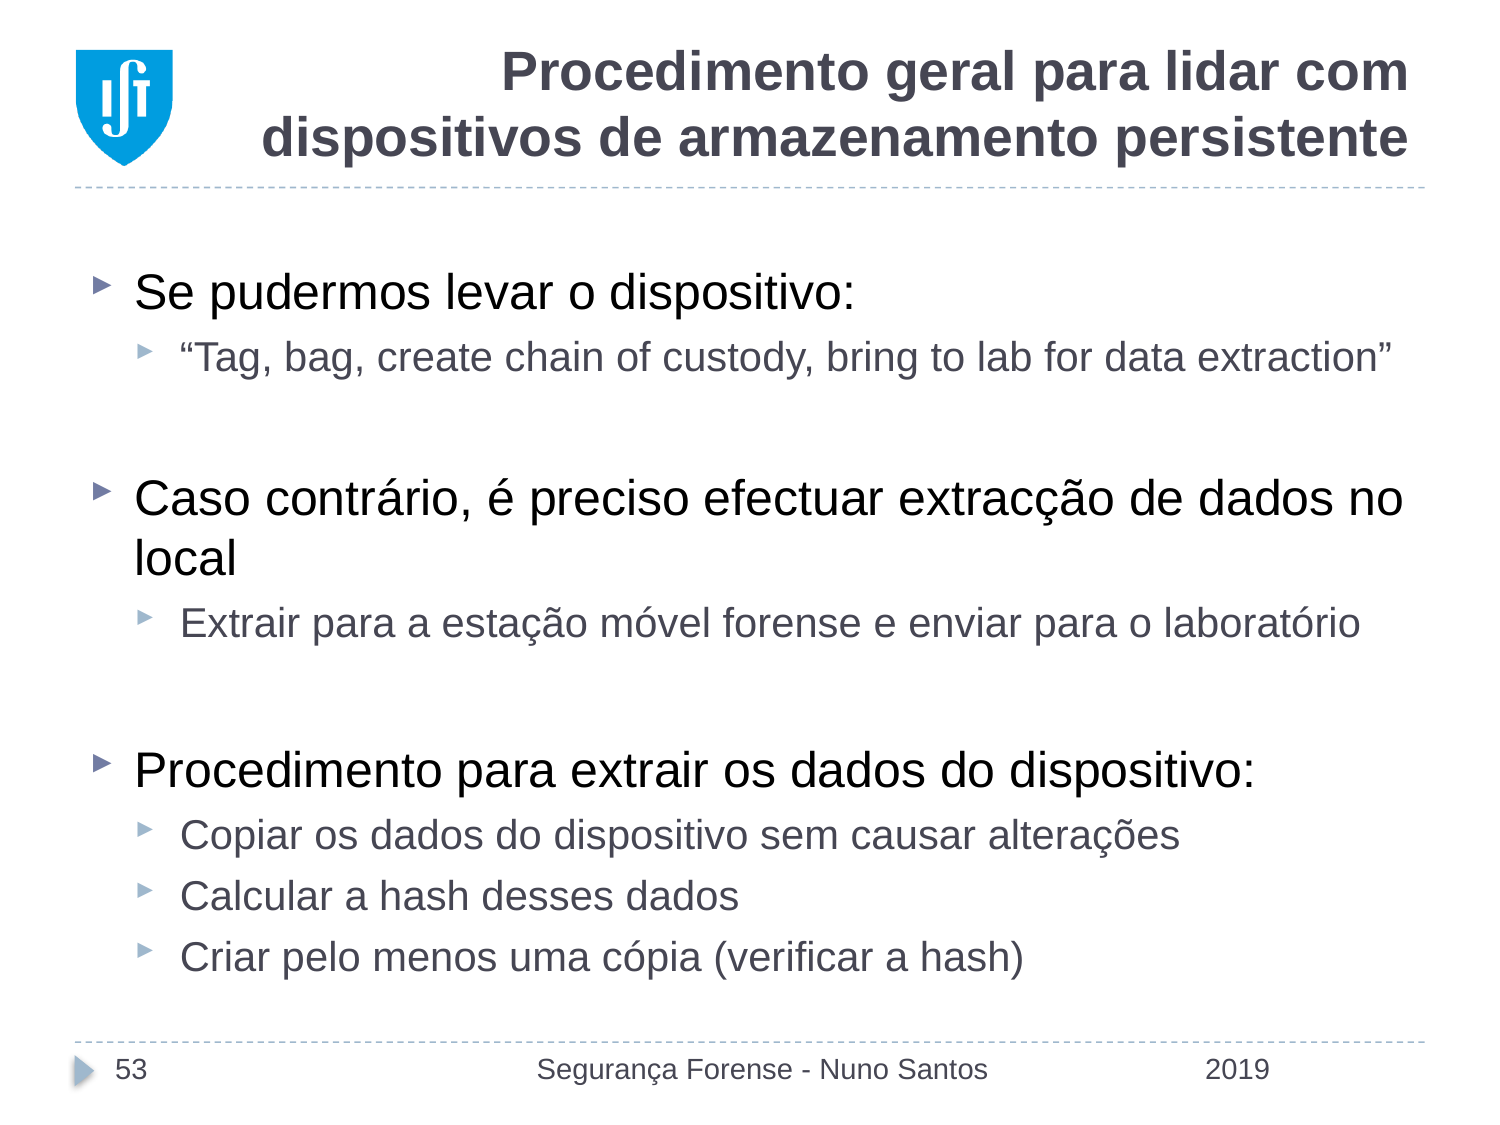

# Procedimento geral para lidar com dispositivos de armazenamento persistente

Se pudermos levar o dispositivo:
“Tag, bag, create chain of custody, bring to lab for data extraction”

Caso contrário, é preciso efectuar extracção de dados no local
Extrair para a estação móvel forense e enviar para o laboratório

Procedimento para extrair os dados do dispositivo:
Copiar os dados do dispositivo sem causar alterações
Calcular a hash desses dados
Criar pelo menos uma cópia (verificar a hash)

53
Segurança Forense - Nuno Santos
2019